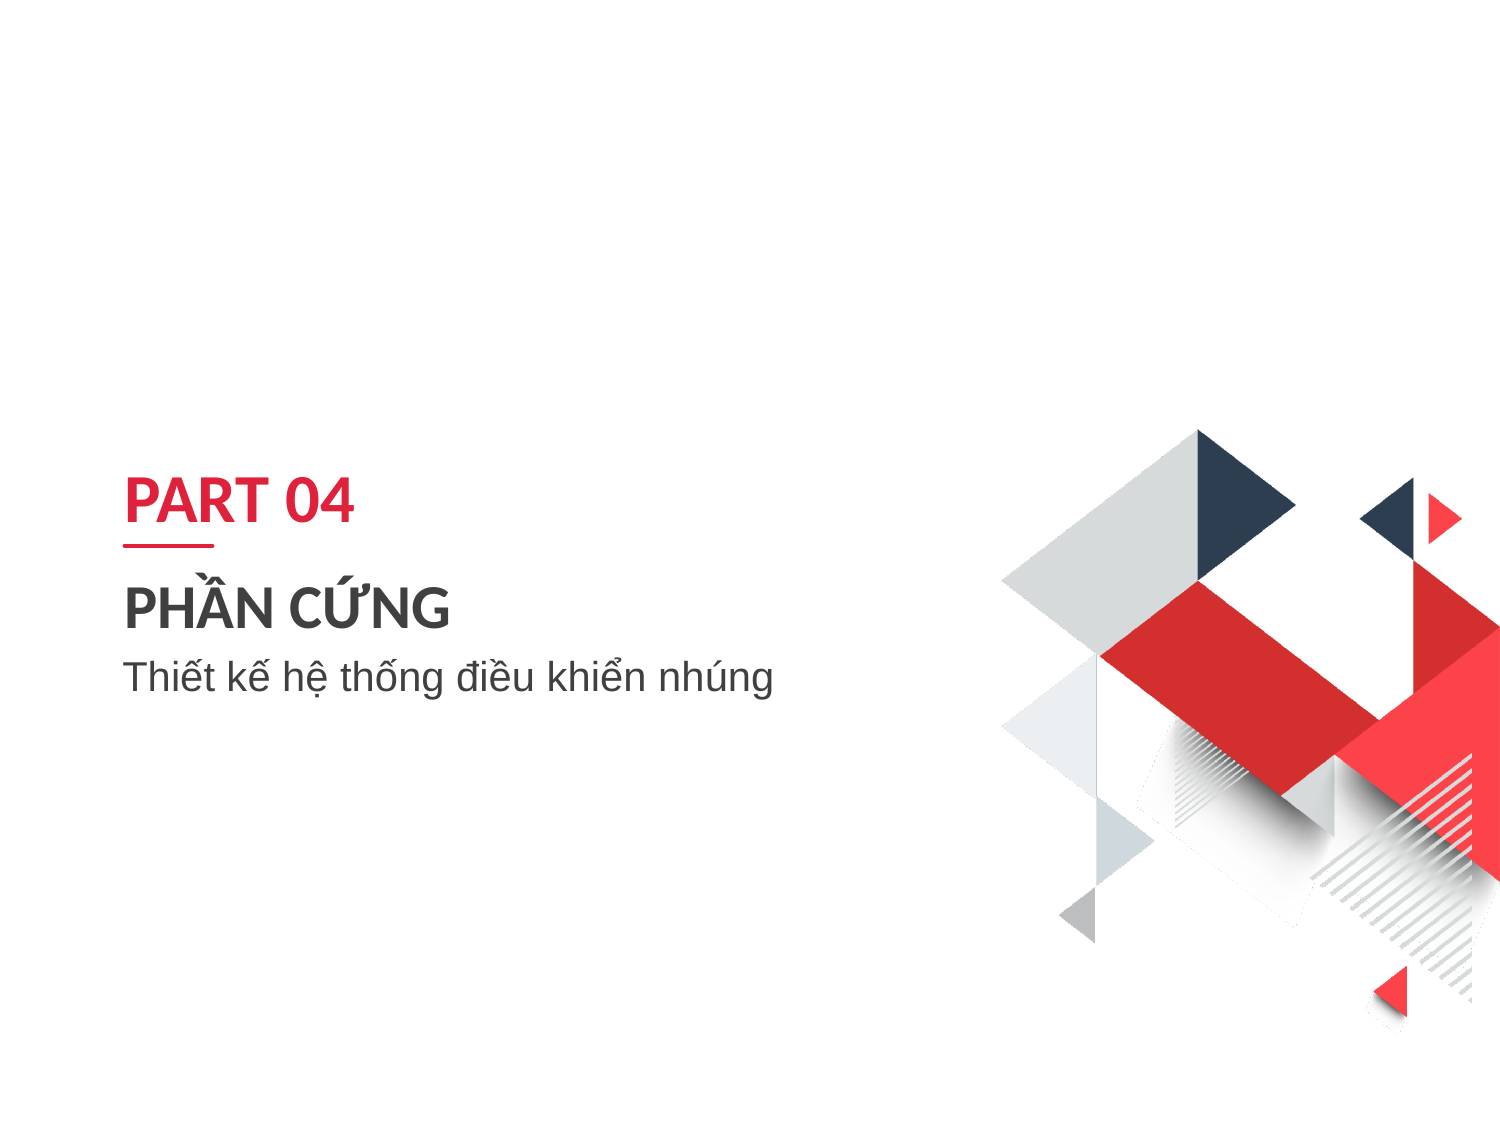

PART 04
PHẦN CỨNG
Thiết kế hệ thống điều khiển nhúng